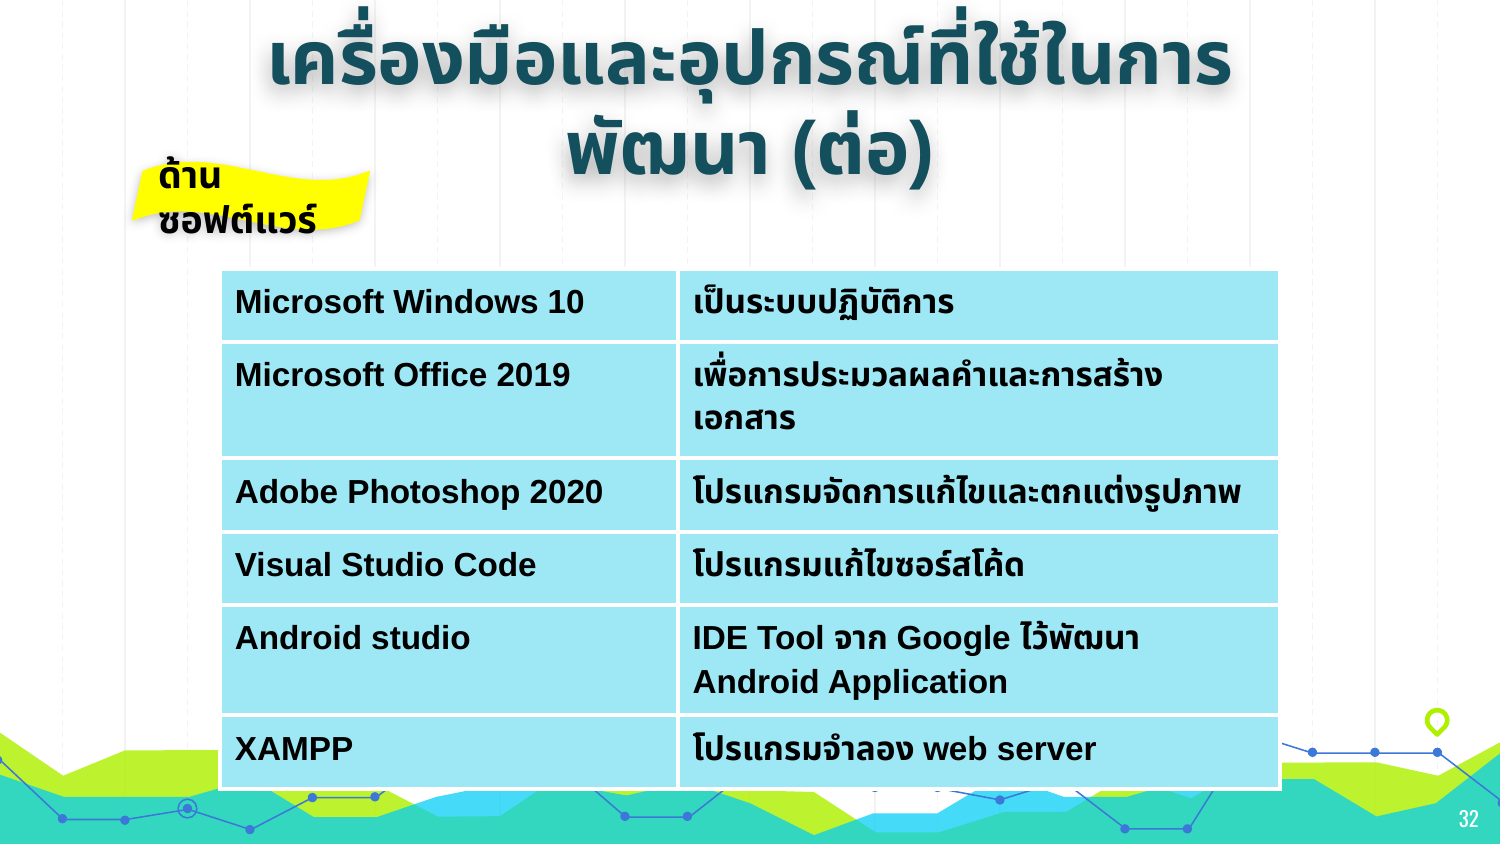

เครื่องมือและอุปกรณ์ที่ใช้ในการพัฒนา (ต่อ)
ด้านซอฟต์แวร์
| Microsoft Windows 10 | เป็นระบบปฏิบัติการ |
| --- | --- |
| Microsoft Office 2019 | เพื่อการประมวลผลคำและการสร้างเอกสาร |
| Adobe Photoshop 2020 | โปรแกรมจัดการแก้ไขและตกแต่งรูปภาพ |
| Visual Studio Code | โปรแกรมแก้ไขซอร์สโค้ด |
| Android studio | IDE Tool จาก Google ไว้พัฒนา Android Application |
| XAMPP | โปรแกรมจำลอง web server |
32